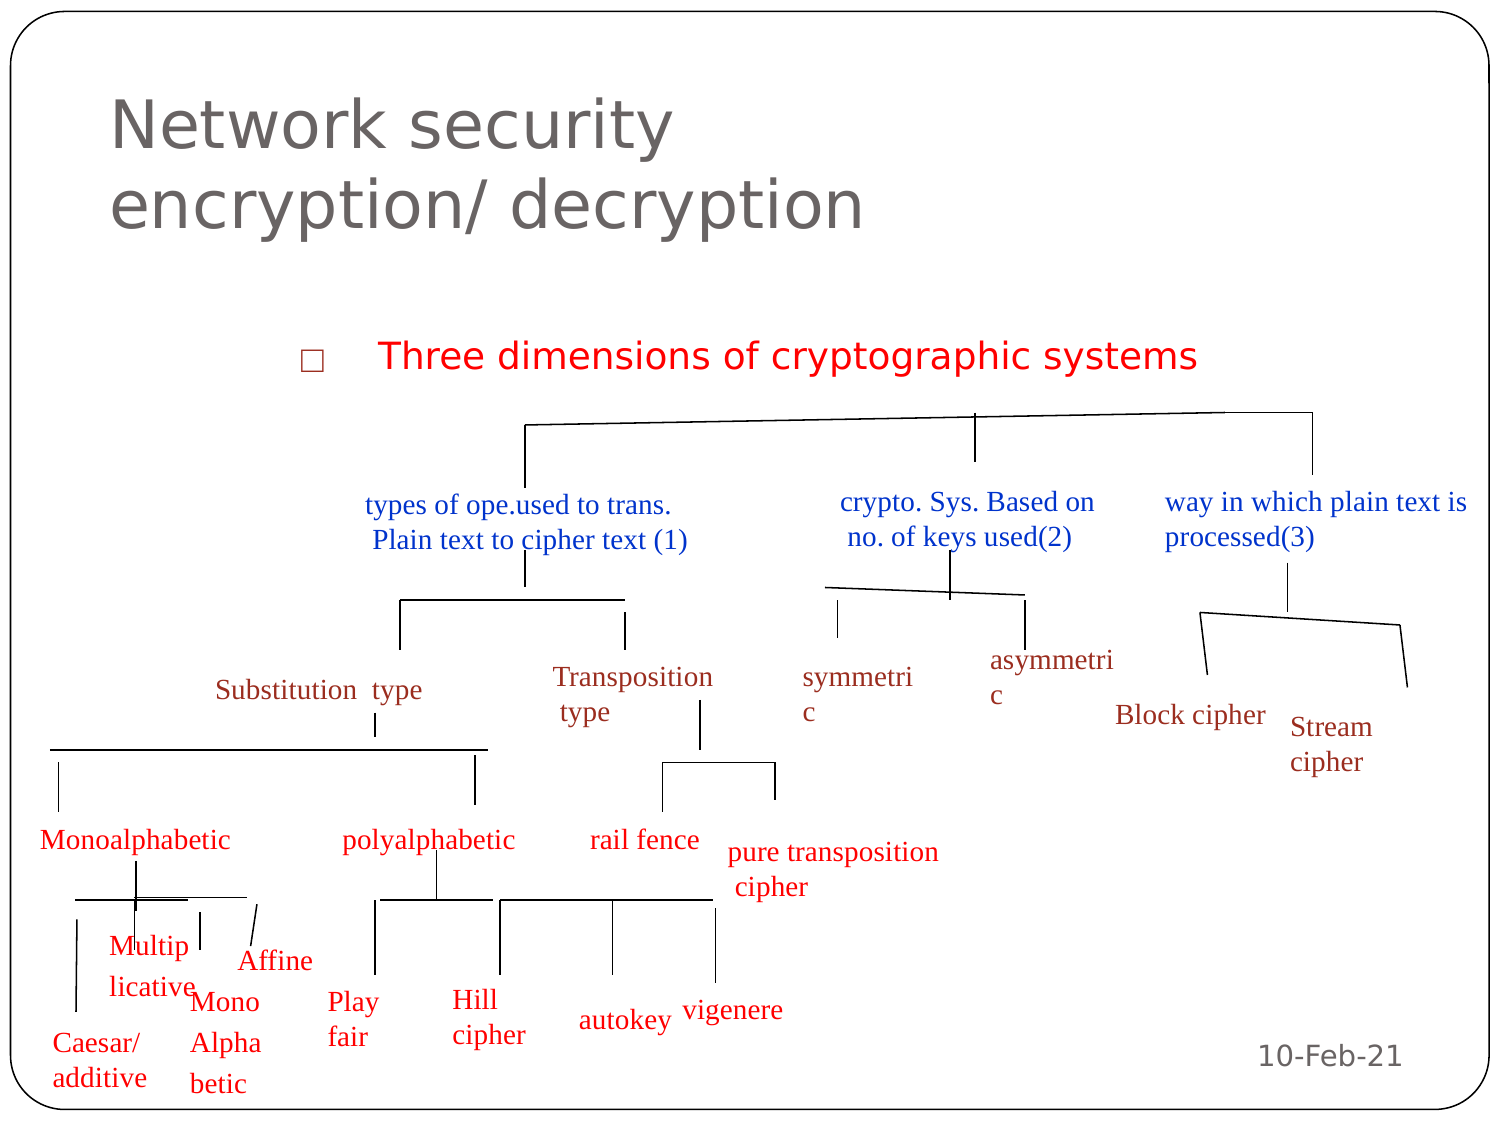

Network security
encryption/ decryption
Three dimensions of cryptographic systems
crypto. Sys. Based on
 no. of keys used(2)
way in which plain text is processed(3)
types of ope.used to trans.
 Plain text to cipher text (1)

asymmetric
Transposition
 type
symmetric
Substitution  type
Block cipher
Stream cipher
Monoalphabetic
polyalphabetic
rail fence

pure transposition
 cipher
Multip
licative
Affine
Hill
cipher
Mono
Alpha
betic
Play fair
vigenere
autokey
Caesar/ additive
10-Feb-21